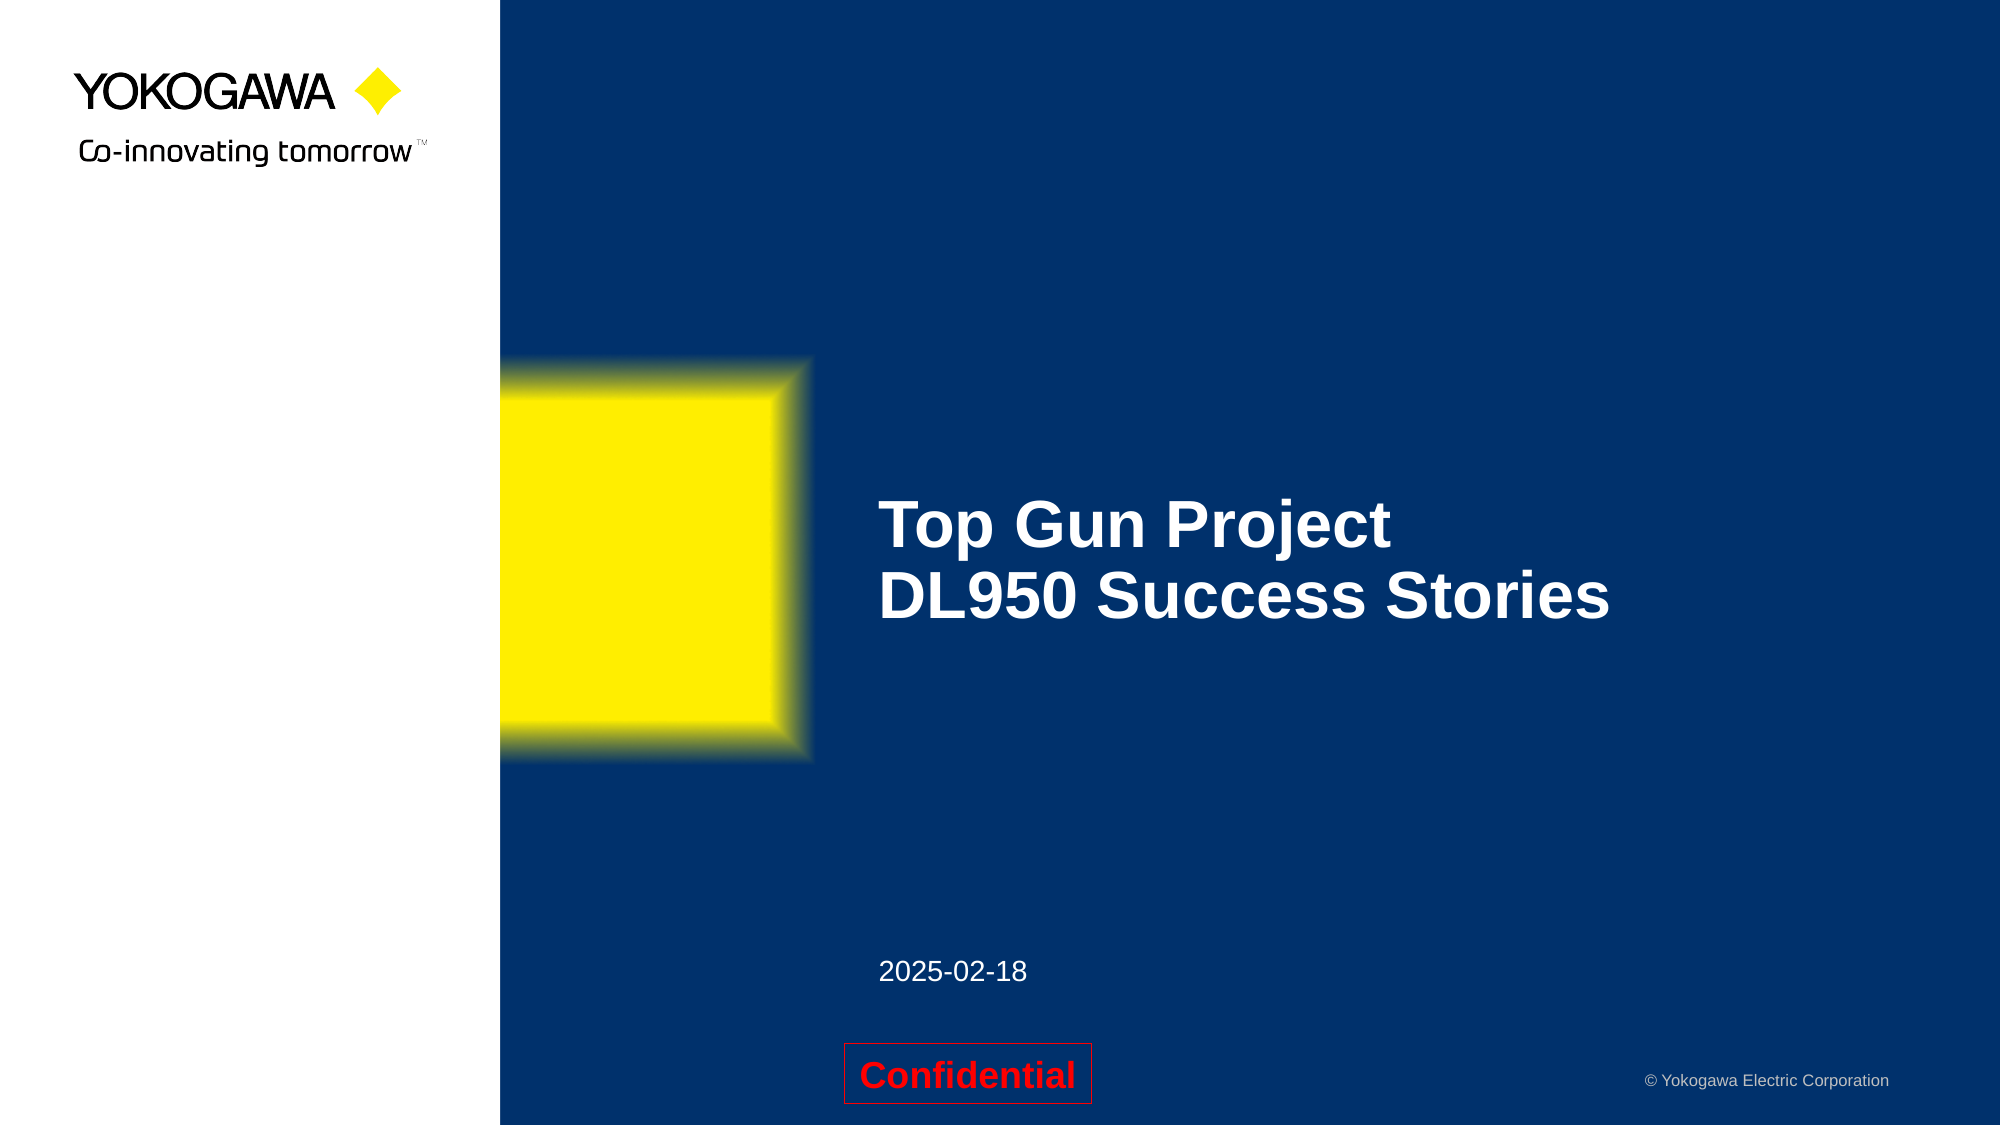

# Top Gun Project DL950 Success Stories

2025-02-18